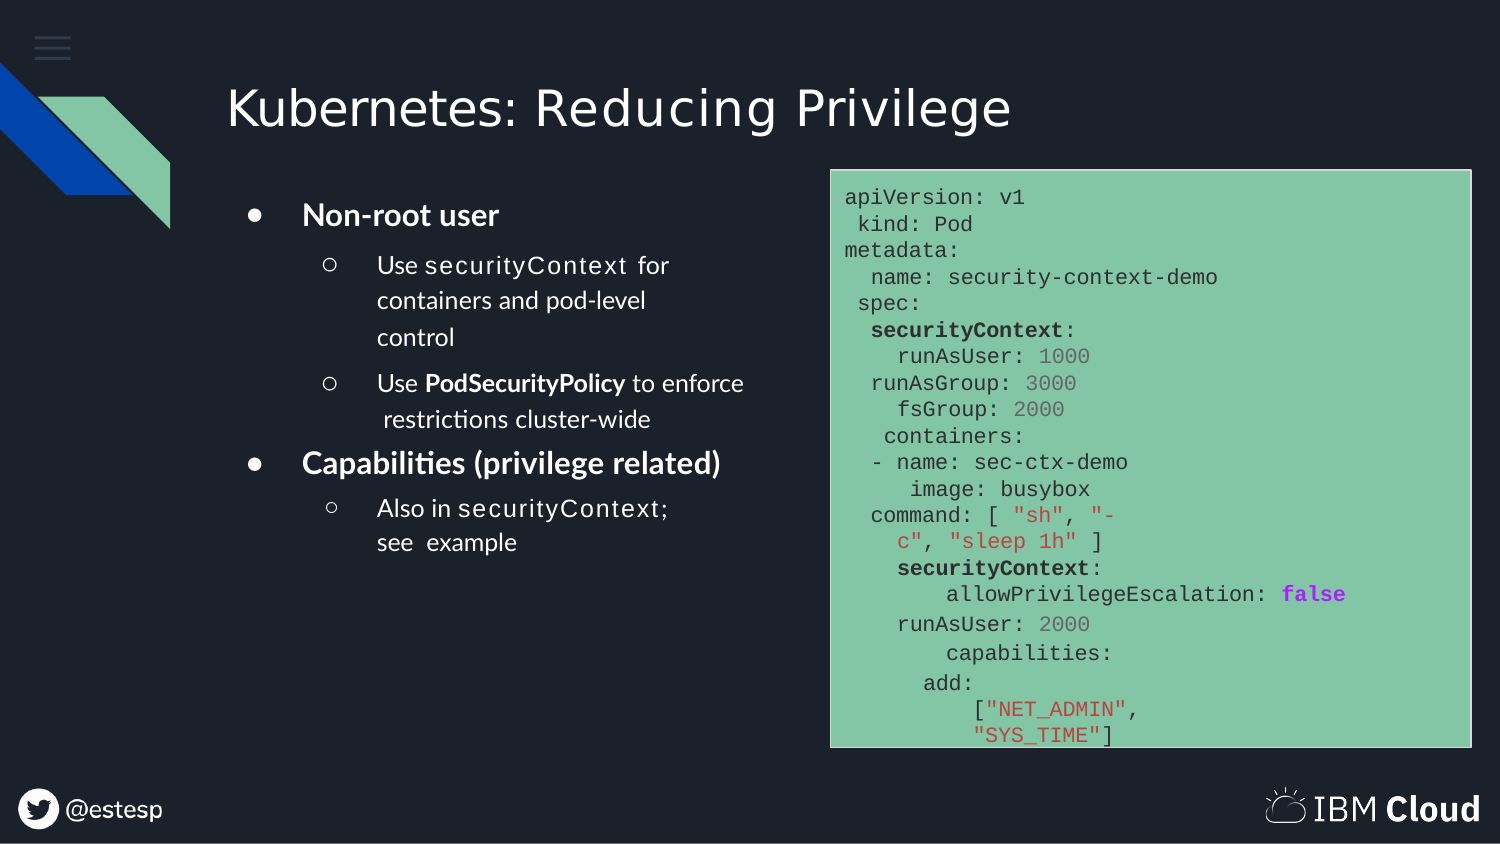

# Kubernetes: Reducing Privilege
apiVersion: v1  kind: Pod  metadata:
name: security-context-demo  spec:
securityContext:  runAsUser: 1000
runAsGroup: 3000
fsGroup: 2000  containers:
- name: sec-ctx-demo  image: busybox
command: [ "sh", "-c", "sleep 1h" ]
securityContext:  allowPrivilegeEscalation: false
runAsUser: 2000  capabilities:
add: ["NET_ADMIN", "SYS_TIME"]
Non-root user
Use securityContext for  containers and pod-level control
Use PodSecurityPolicy to enforce  restrictions cluster-wide
Capabilities (privilege related)
Also in securityContext; see  example